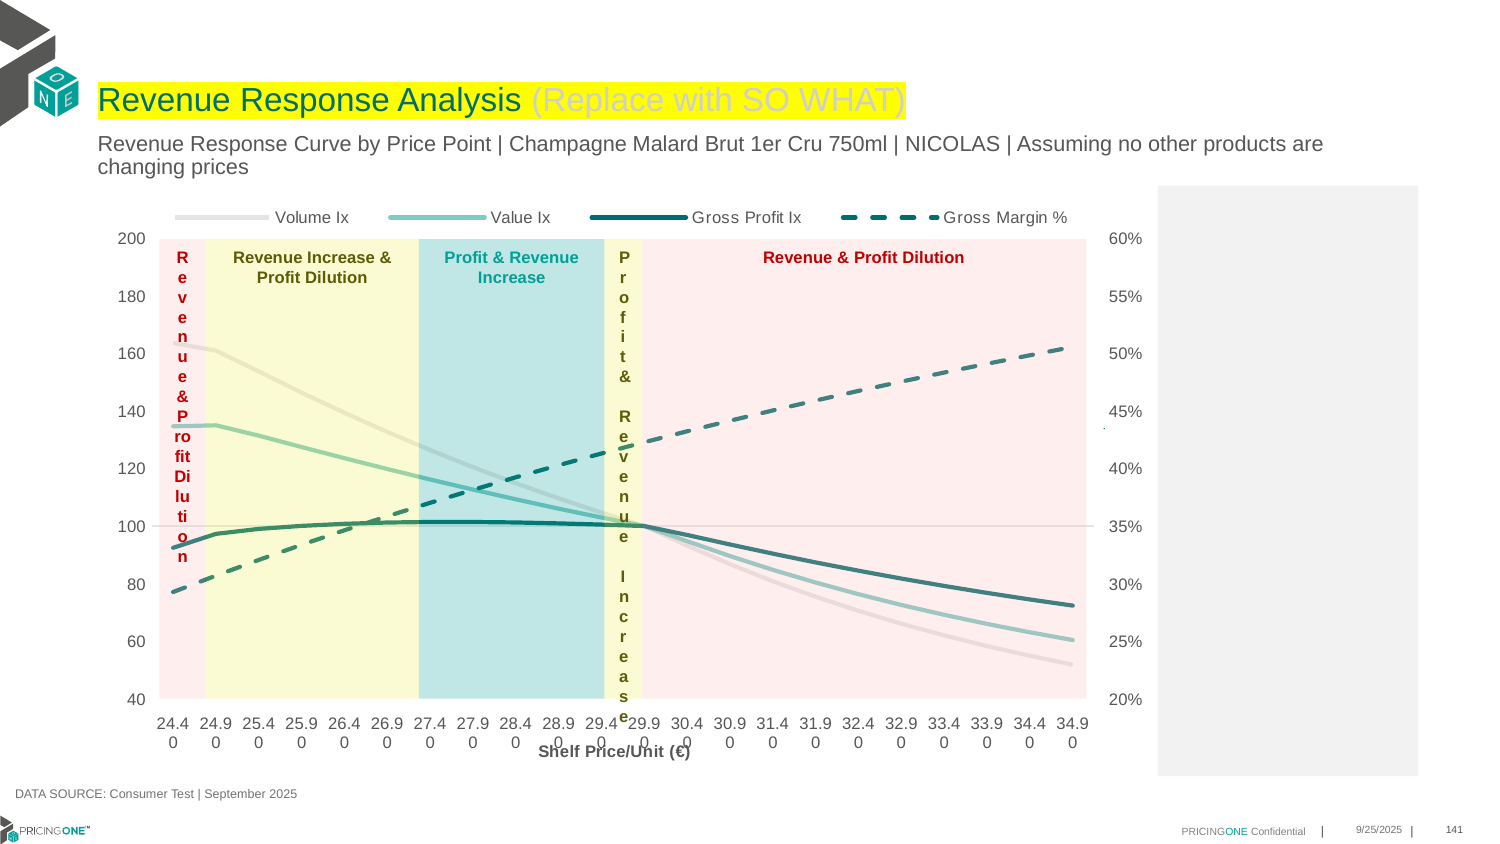

# Revenue Response Analysis (Replace with SO WHAT)

Revenue Response Curve by Price Point | Champagne Malard Brut 1er Cru 750ml | NICOLAS | Assuming no other products are changing prices

### Chart:

| Category | Volume Ix | Value Ix | Gross Profit Ix | Gross Margin % |
|---|---|---|---|---|
| 24.40 | 163.61925026055602 | 134.6578391824118 | 92.44617015810415 | 0.29278311448980787 |
| 24.90 | 160.93890674036822 | 135.01939374891424 | 97.2960414085219 | 0.306984256769129 |
| 25.40 | 153.72702736032326 | 131.4199778613705 | 99.01517533844245 | 0.32062629895871314 |
| 25.90 | 146.3617326812435 | 127.4626797078675 | 100.05904438079347 | 0.33374162137263746 |
| 26.40 | 139.36047905425858 | 123.59842592015711 | 100.78366586179672 | 0.34636015127088327 |
| 26.90 | 132.7167149398716 | 119.8377291864801 | 101.22723043692505 | 0.35850959083833867 |
| 27.40 | 126.42488661055282 | 116.19166893837227 | 101.42769296697509 | 0.3702156202026027 |
| 27.90 | 120.47940885541249 | 112.67102236368451 | 101.4221033266377 | 0.3815020786219108 |
| 28.40 | 114.8736732333941 | 109.28533400565463 | 101.24572608778277 | 0.39239112653349706 |
| 28.90 | 109.59928843433372 | 106.04211188520812 | 100.93113864312744 | 0.40290339078032233 |
| 29.40 | 104.64566906736839 | 102.94628690533945 | 100.50748374046069 | 0.41305809501875207 |
| 29.90 | 100.0 | 100.0 | 100.0 | 0.4228731770418499 |
| 30.40 | 93.22361122436234 | 94.75031178489436 | 96.91011429255566 | 0.43236539452471423 |
| 30.90 | 86.74621404923126 | 89.59082101778175 | 93.6069262668046 | 0.4415504205032788 |
| 31.40 | 80.83025271853262 | 84.80943642128086 | 90.4194856629385 | 0.4504429297309336 |
| 31.90 | 75.44228976470627 | 80.39753431224754 | 87.37567140639224 | 0.45905667691383434 |
| 32.40 | 70.54175215506592 | 76.33679039648865 | 84.48952688401916 | 0.46740456770220107 |
| 32.90 | 66.08501228709494 | 72.60301119770463 | 81.76489836048295 | 0.4754987232082466 |
| 33.40 | 62.028634207154035 | 69.16945161765616 | 79.19897583220899 | 0.4833505387290813 |
| 33.90 | 58.331542089643484 | 66.00924750131871 | 76.78518541554998 | 0.4909707372729001 |
| 34.40 | 54.95618962740208 | 63.09692725283117 | 74.5152415794915 | 0.49836941841718924 |
| 34.90 | 51.868970448415105 | 60.40916417855281 | 72.3804177299318 | 0.5055561029670863 |
Revenue & Profit Dilution
Revenue Increase & Profit Dilution
Profit & Revenue Increase
Profit & Revenue Increase
Revenue & Profit Dilution

DATA SOURCE: Consumer Test | September 2025

9/25/2025
141